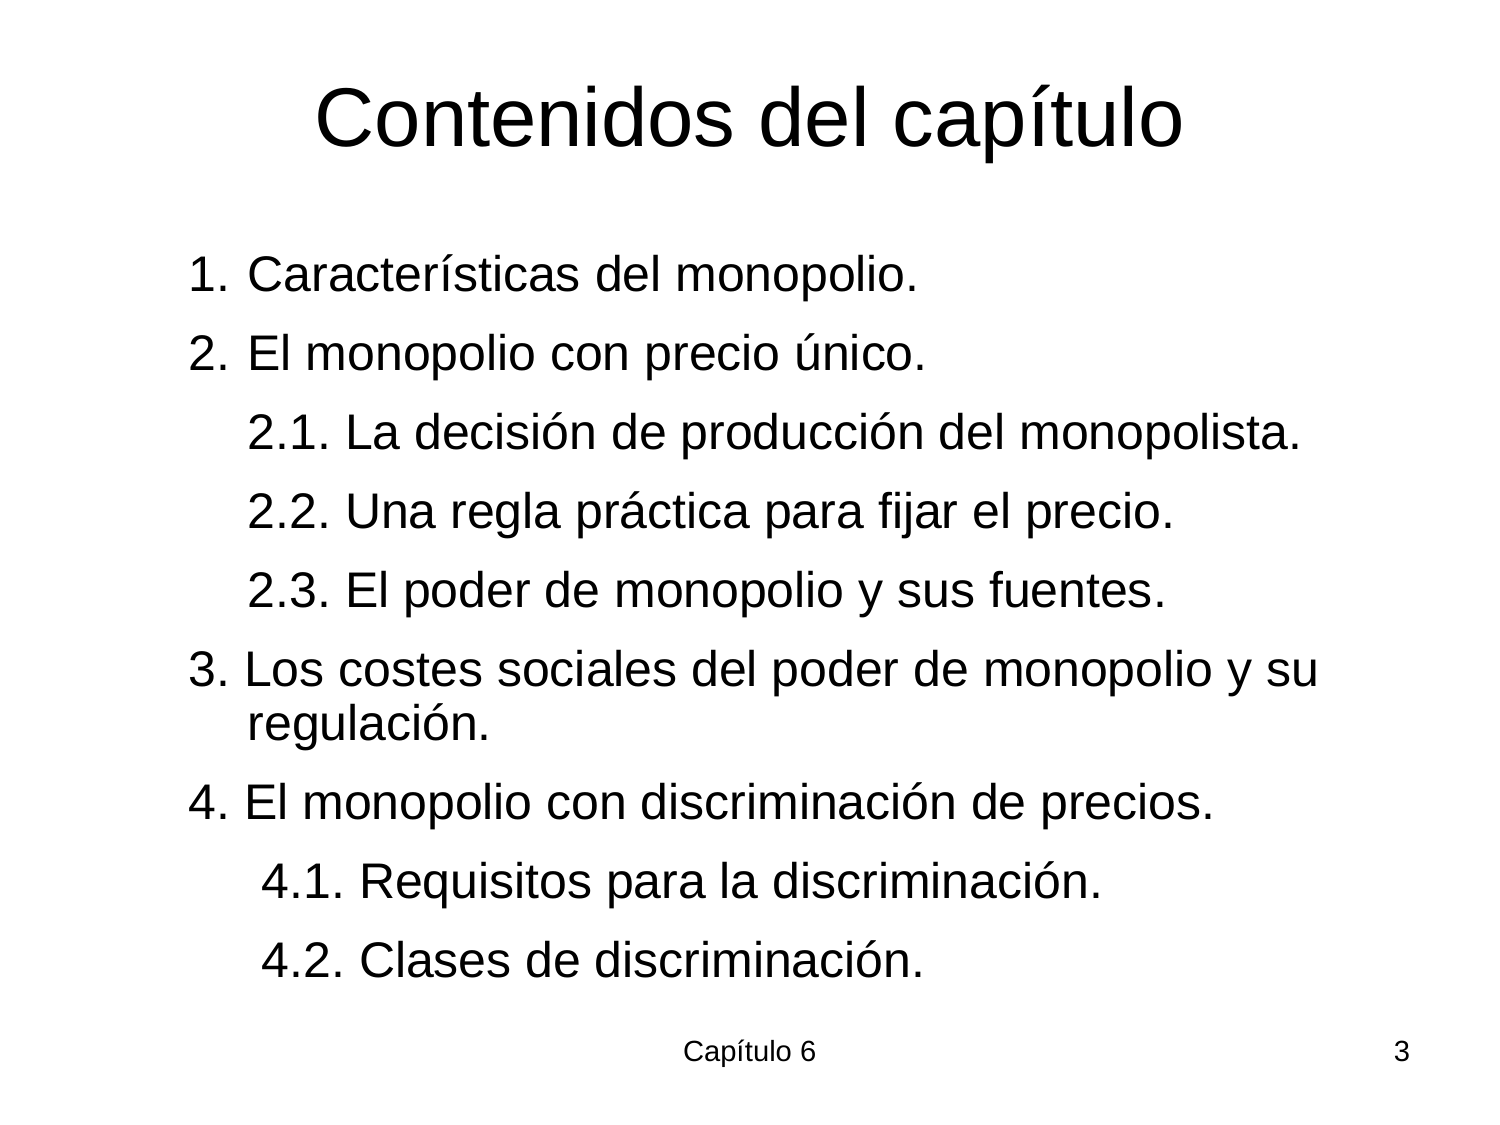

# Contenidos del capítulo
Características del monopolio.
El monopolio con precio único.
2.1. La decisión de producción del monopolista.
2.2. Una regla práctica para fijar el precio.
2.3. El poder de monopolio y sus fuentes.
3. Los costes sociales del poder de monopolio y su regulación.
4. El monopolio con discriminación de precios.
4.1. Requisitos para la discriminación.
4.2. Clases de discriminación.
Capítulo 6
3